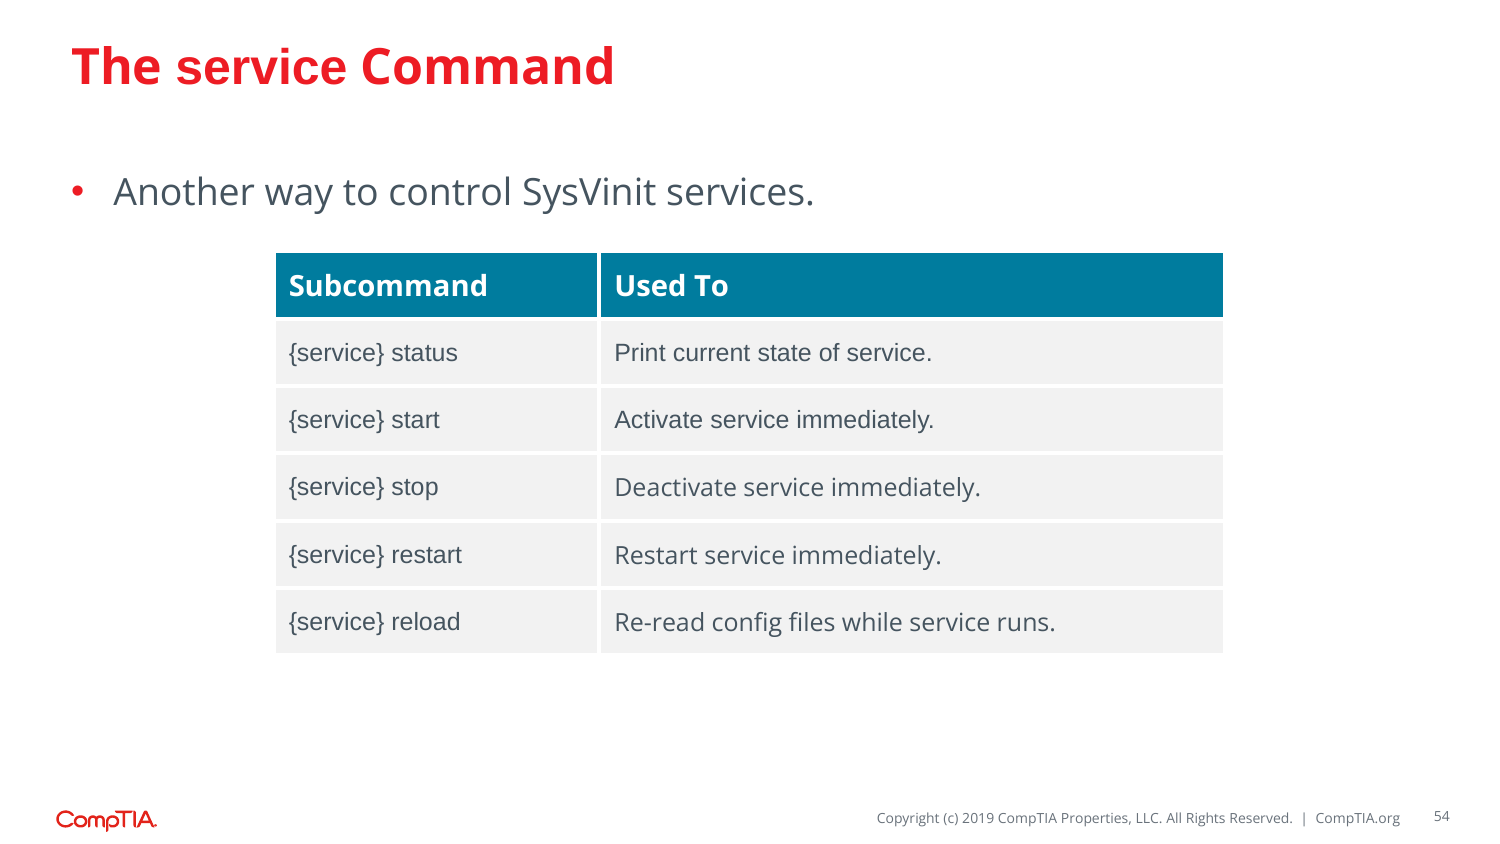

# The service Command
Another way to control SysVinit services.
| Subcommand | Used To |
| --- | --- |
| {service} status | Print current state of service. |
| {service} start | Activate service immediately. |
| {service} stop | Deactivate service immediately. |
| {service} restart | Restart service immediately. |
| {service} reload | Re-read config files while service runs. |
54